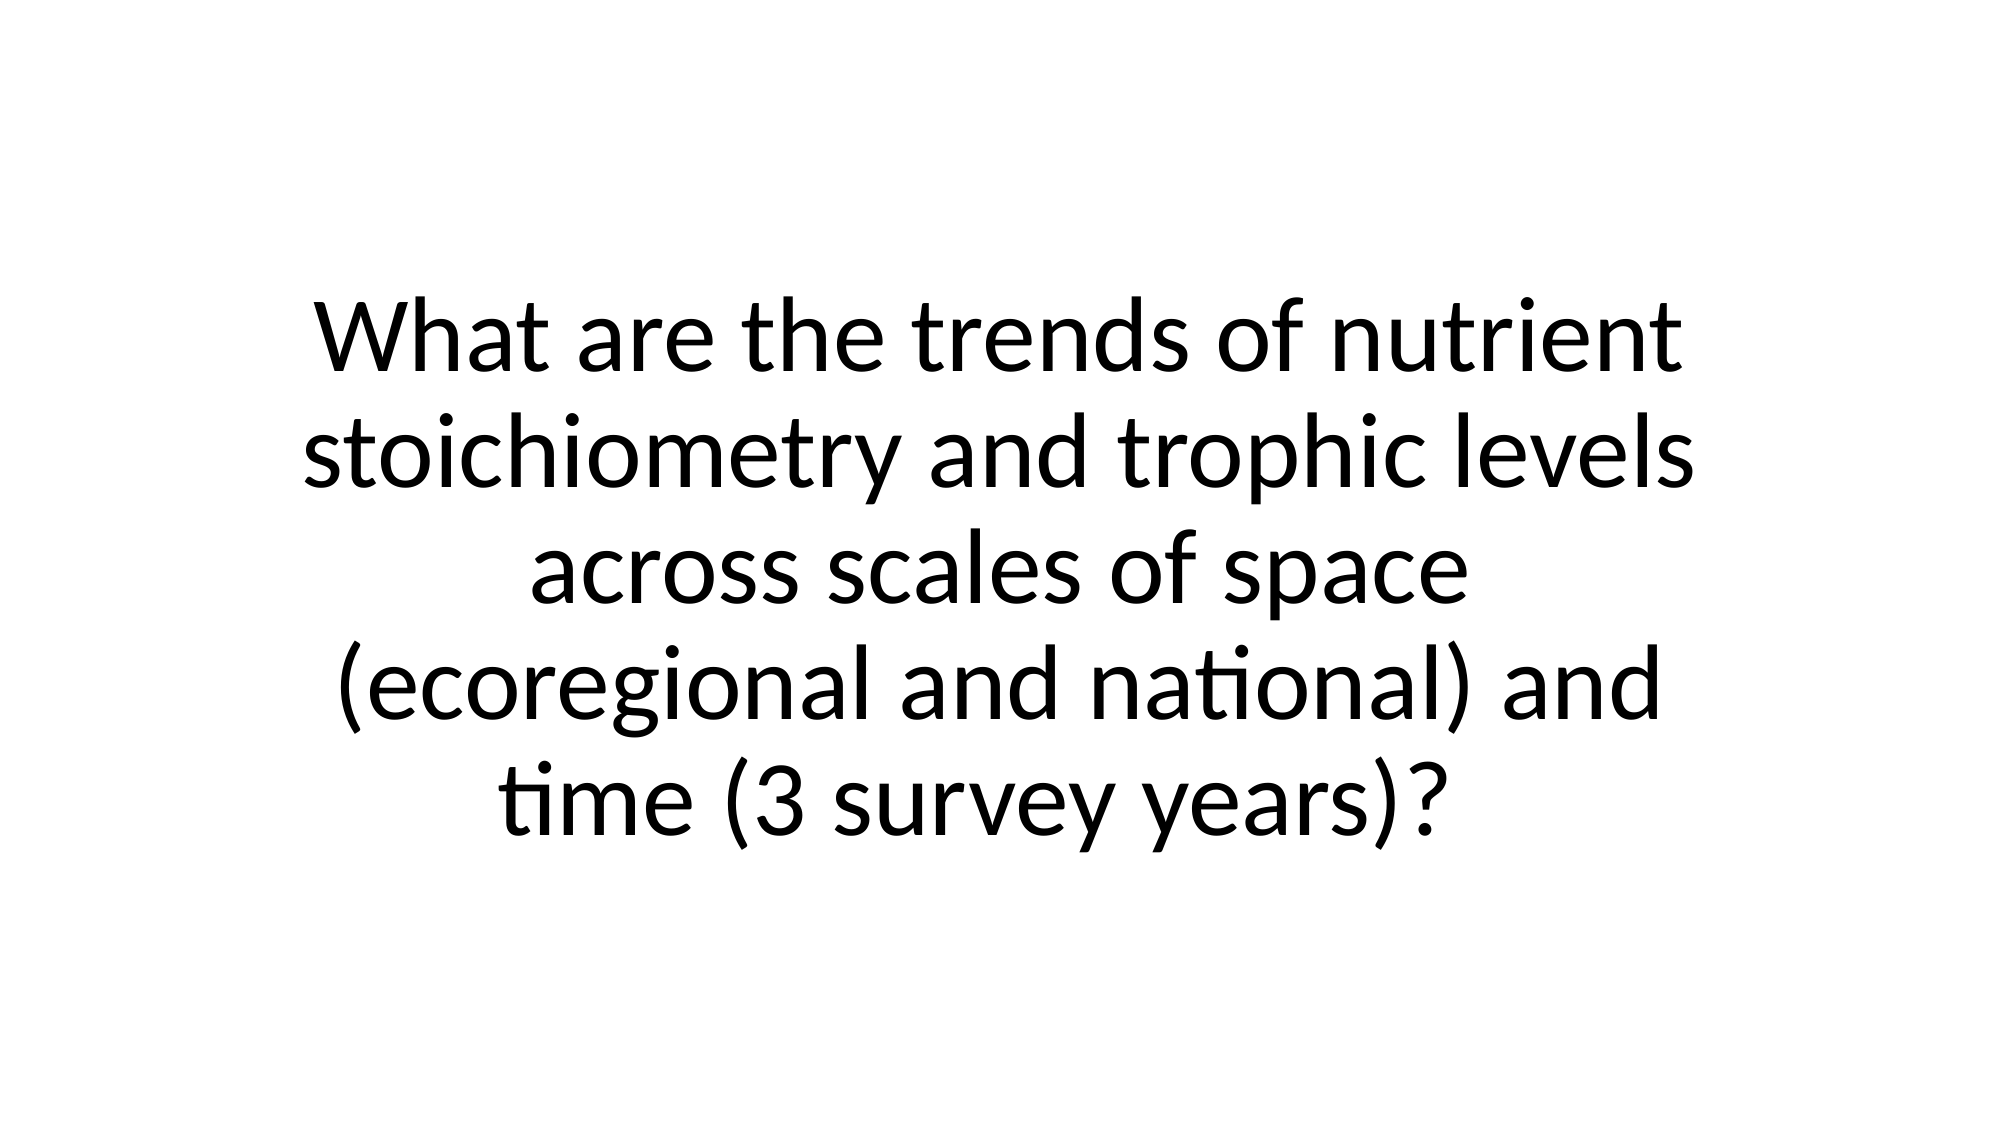

# What are the trends of nutrient stoichiometry and trophic levels across scales of space (ecoregional and national) and time (3 survey years)?